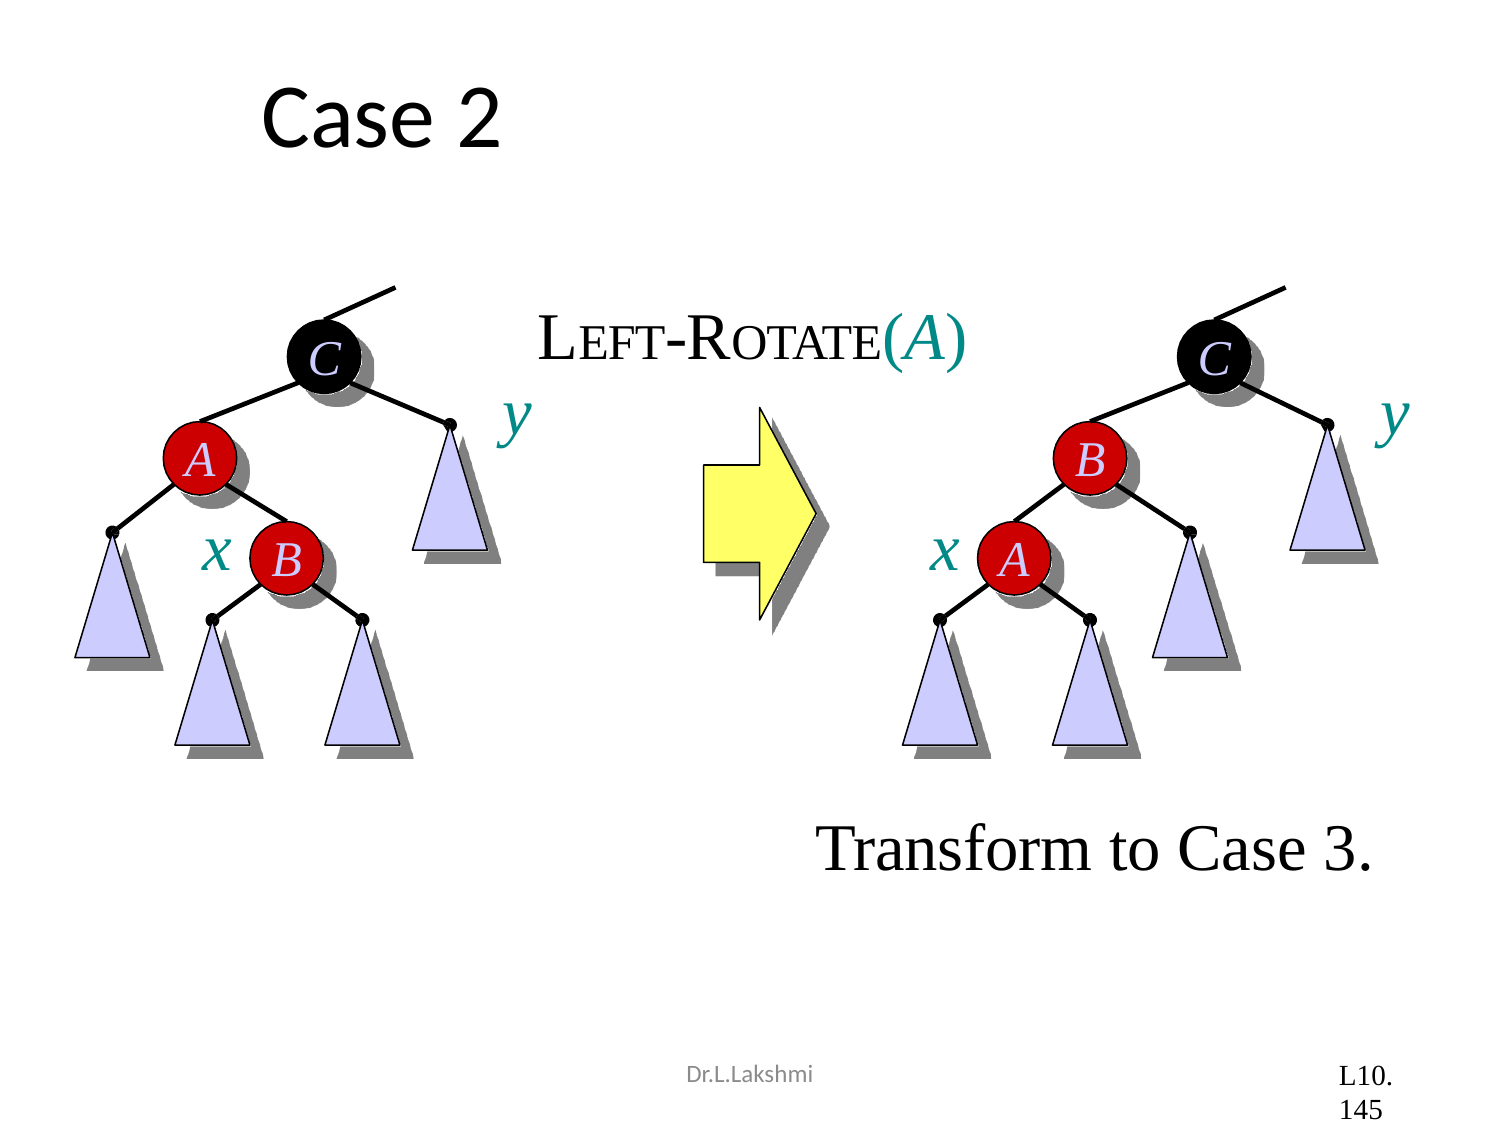

# Case 2

LEFT-ROTATE(A)

C
C

y
y

A
x

B

x

B
A

Transform to Case 3.
Dr.L.Lakshmi
L10.145